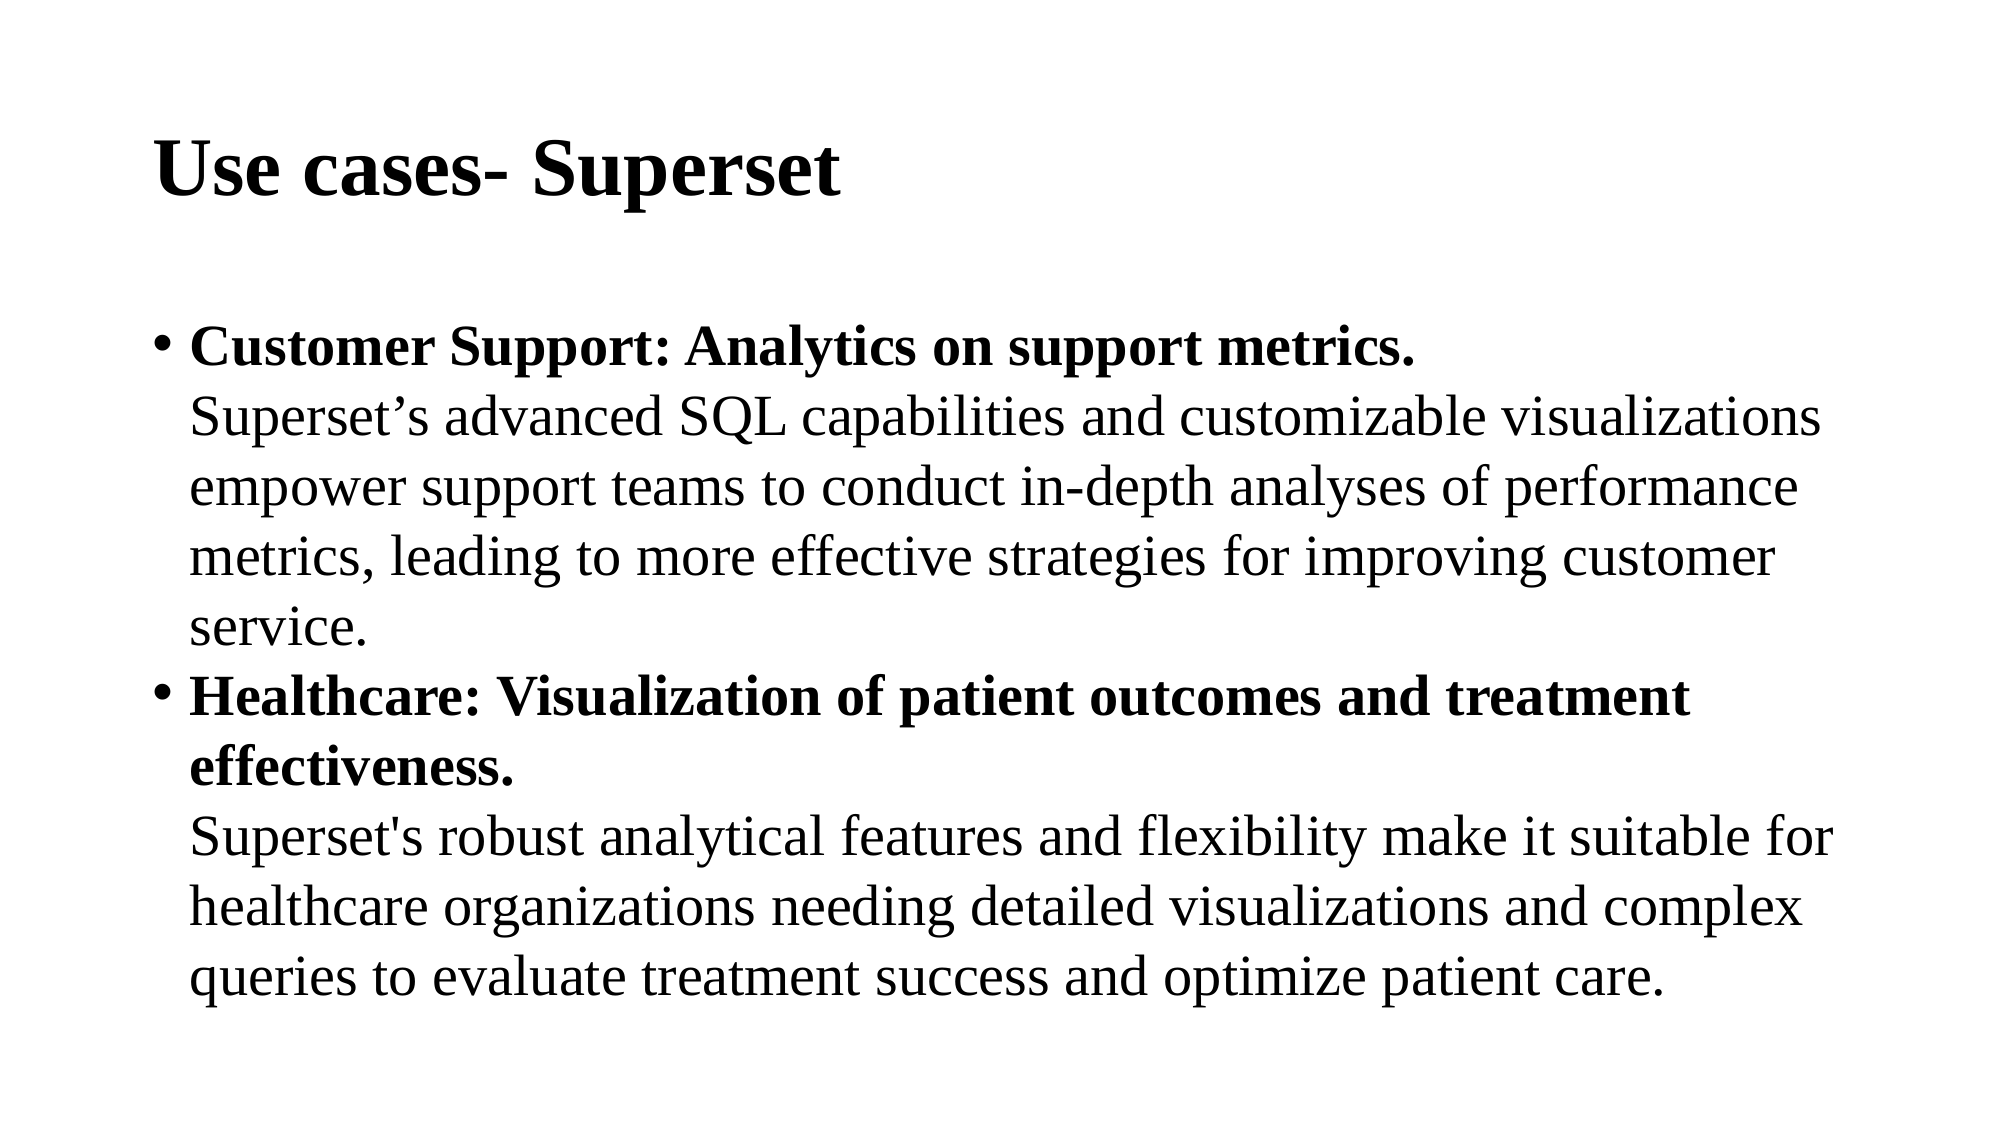

# Use cases- Superset
Customer Support: Analytics on support metrics.
Superset’s advanced SQL capabilities and customizable visualizations empower support teams to conduct in-depth analyses of performance metrics, leading to more effective strategies for improving customer service.
Healthcare: Visualization of patient outcomes and treatment effectiveness.
Superset's robust analytical features and flexibility make it suitable for healthcare organizations needing detailed visualizations and complex queries to evaluate treatment success and optimize patient care.